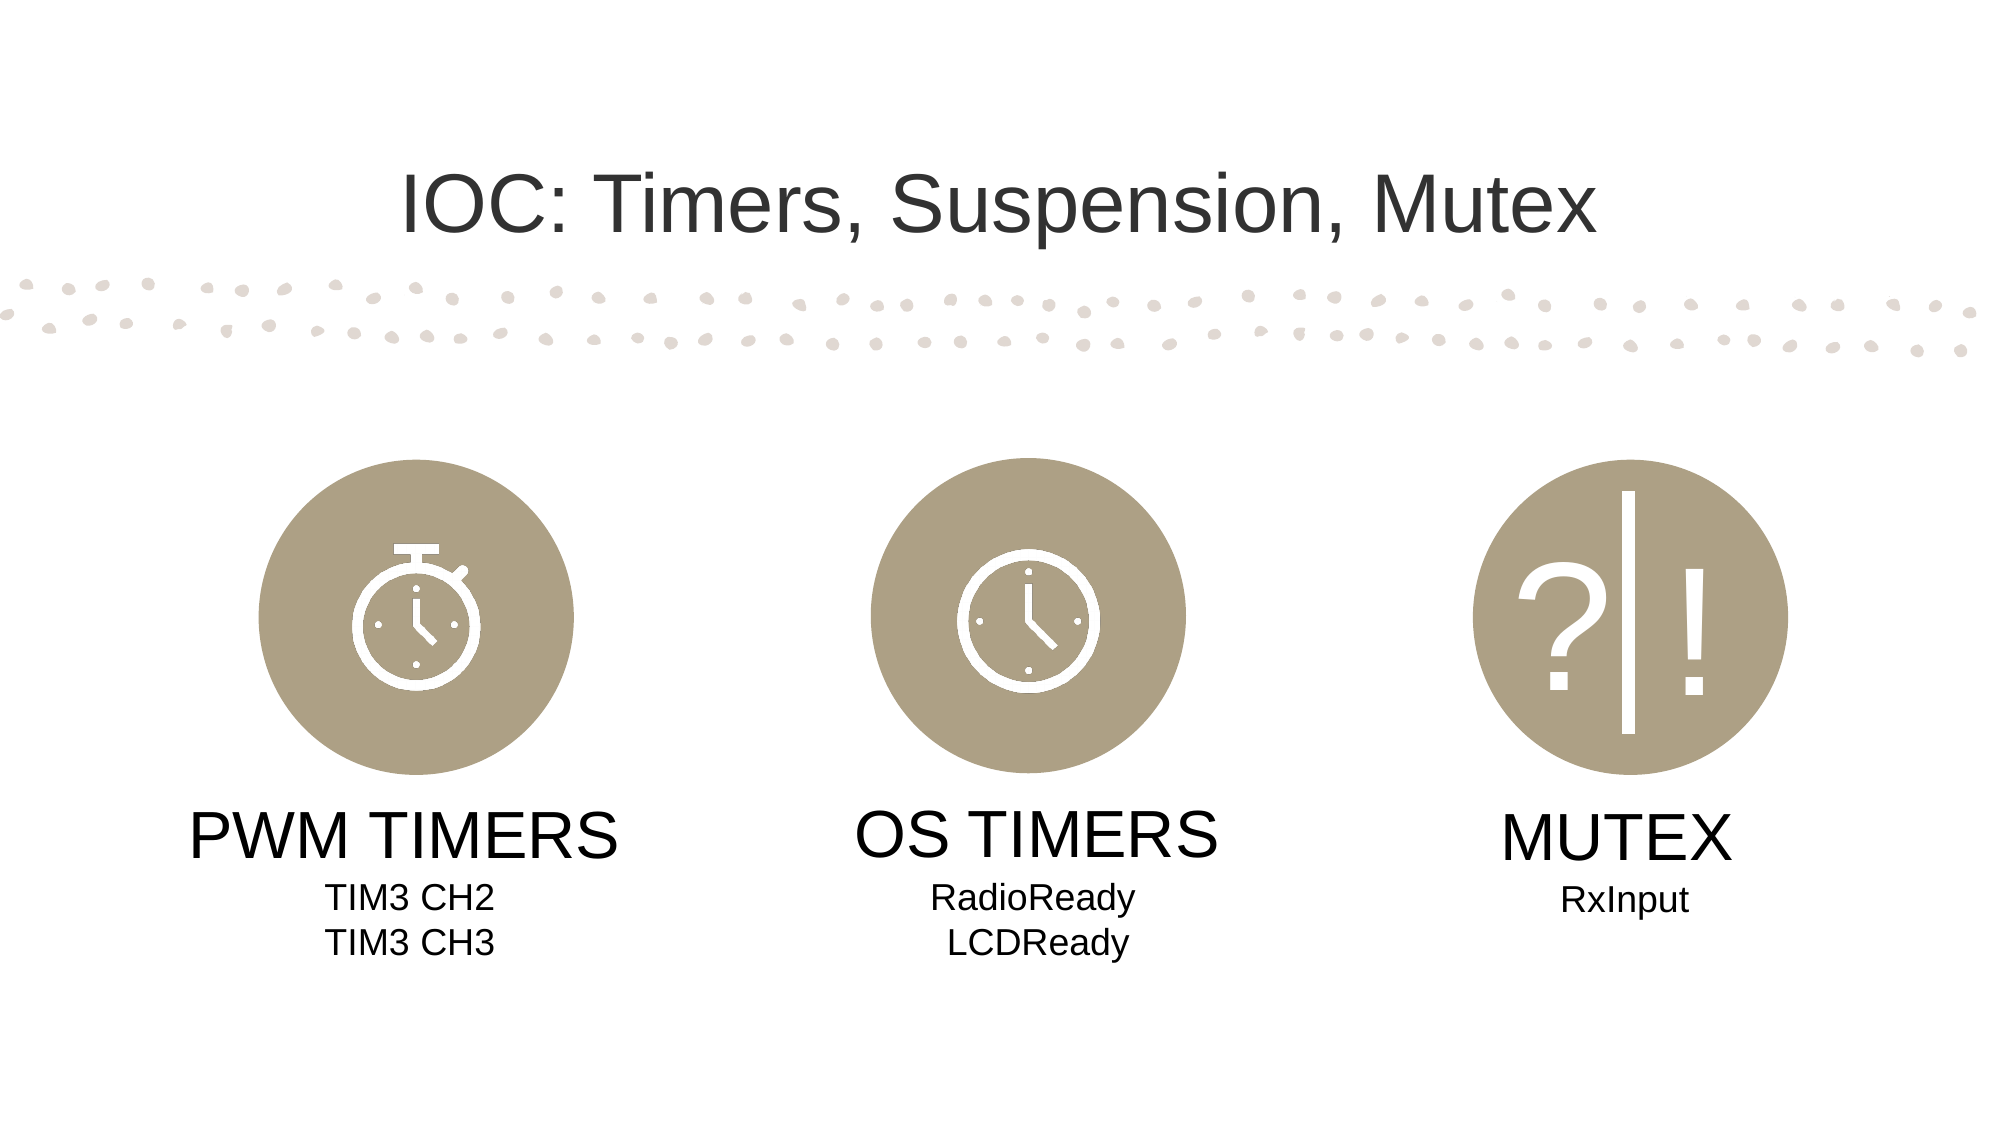

# IOC: Timers, Suspension, Mutex

PWM TIMERS
OS Timers
Mutex

?
!
RadioReady
LCDReady
TIM3 CH2
TIM3 CH3
RxInput